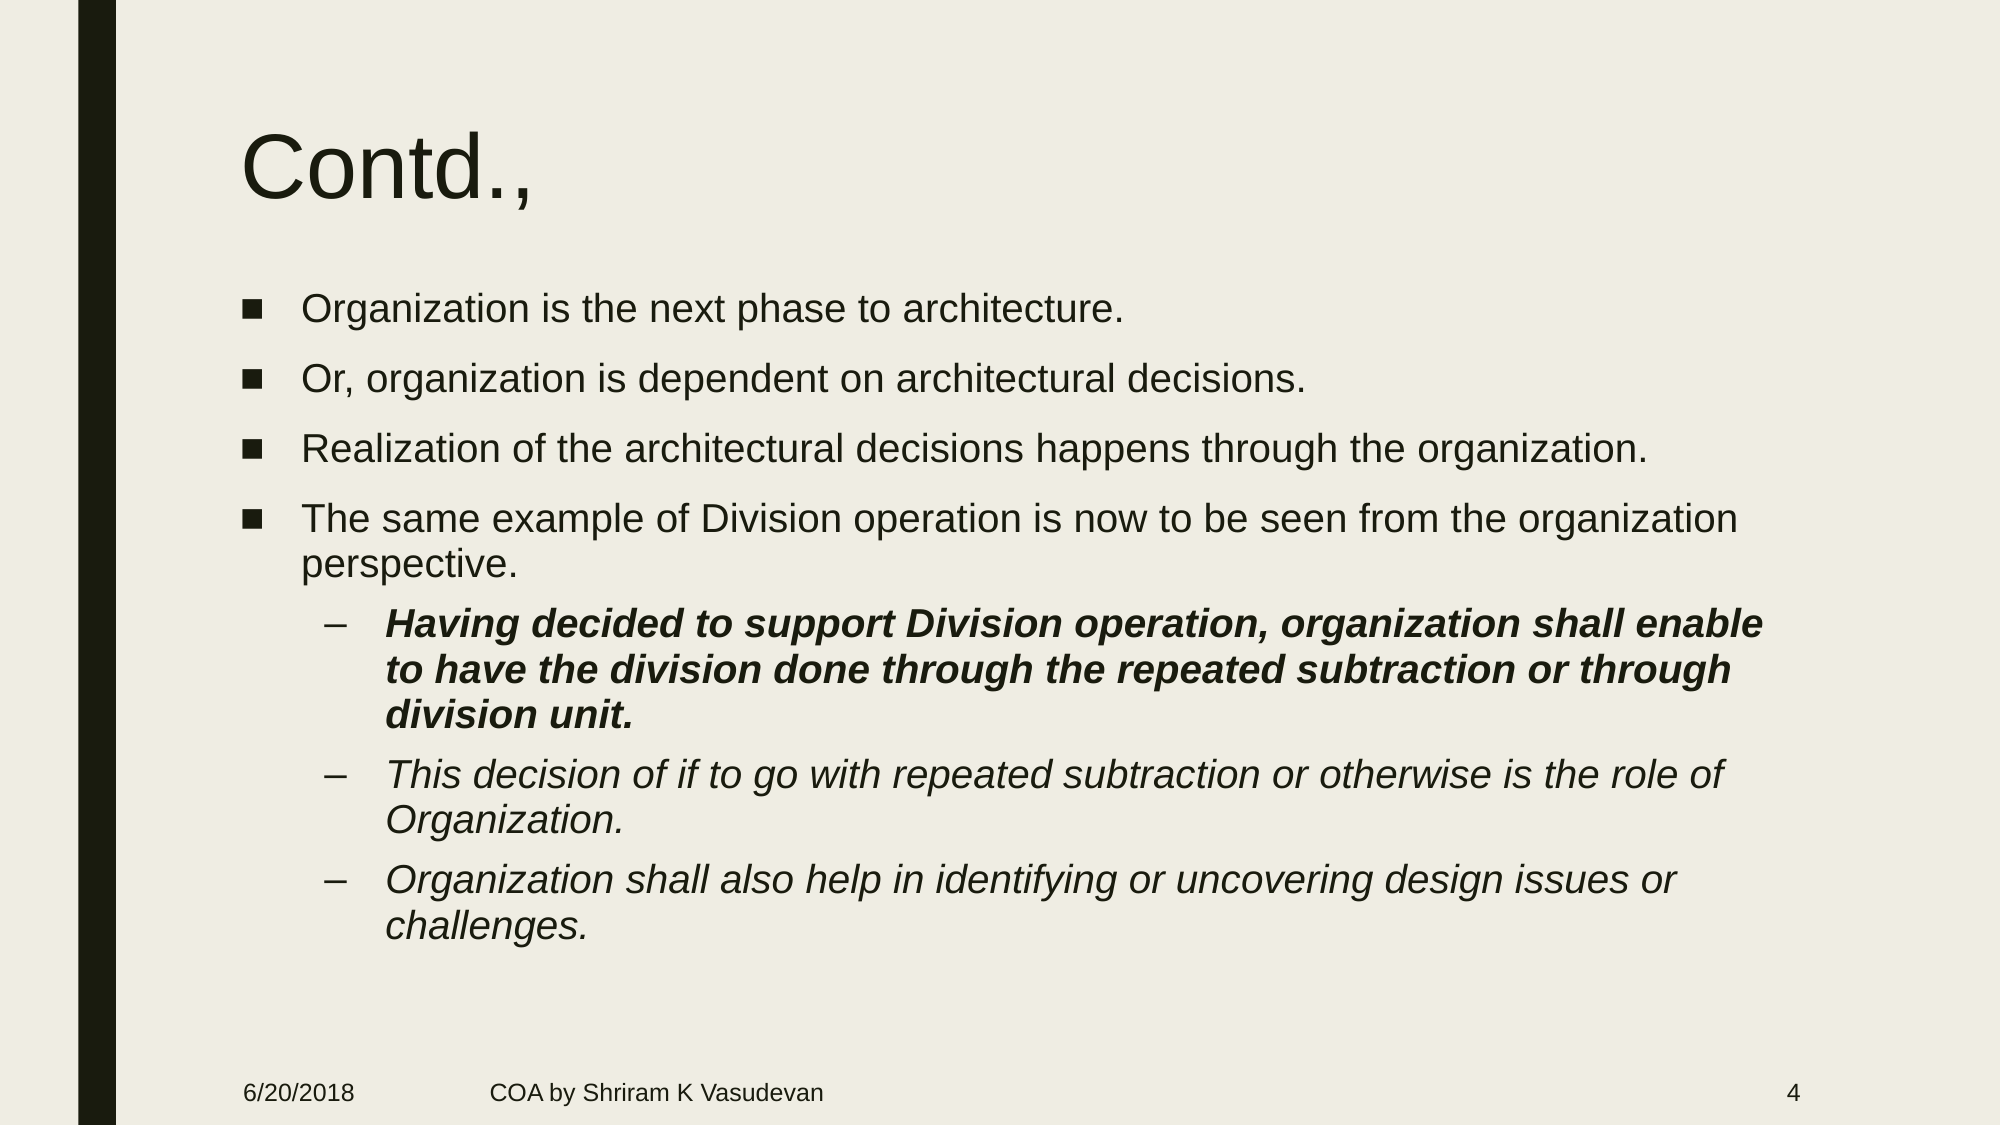

# Contd.,
Organization is the next phase to architecture.
Or, organization is dependent on architectural decisions.
Realization of the architectural decisions happens through the organization.
The same example of Division operation is now to be seen from the organization perspective.
Having decided to support Division operation, organization shall enable to have the division done through the repeated subtraction or through division unit.
This decision of if to go with repeated subtraction or otherwise is the role of Organization.
Organization shall also help in identifying or uncovering design issues or challenges.

6/20/2018
COA by Shriram K Vasudevan
4